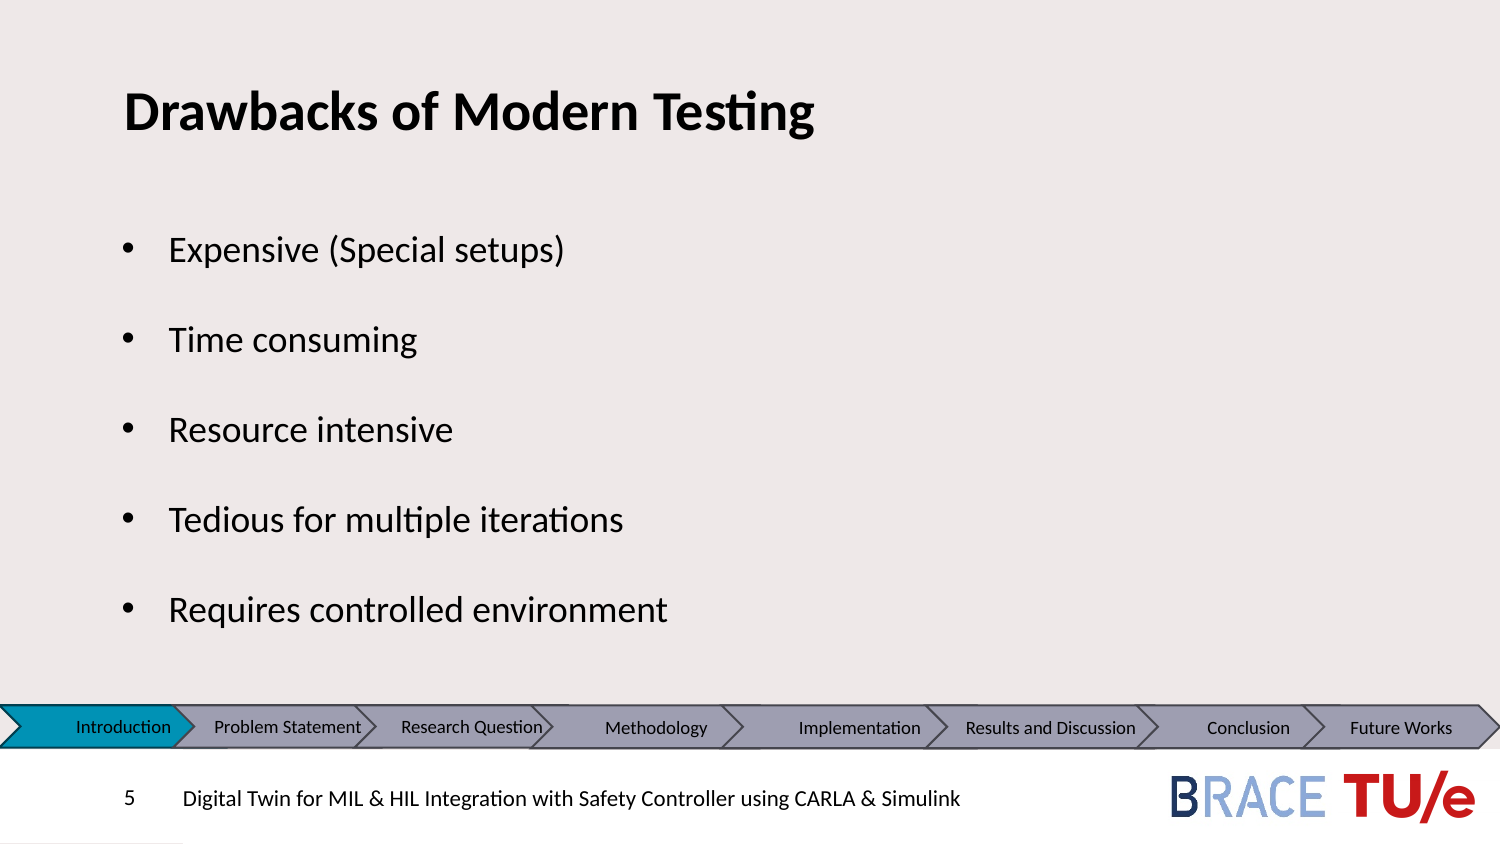

# Drawbacks of Modern Testing
Expensive (Special setups)
Time consuming
Resource intensive
Tedious for multiple iterations
Requires controlled environment

Methodology
Implementation
Results and Discussion
Conclusion
Future Works
Research Question
Introduction
Problem Statement
5
Digital Twin for MIL & HIL Integration with Safety Controller using CARLA & Simulink